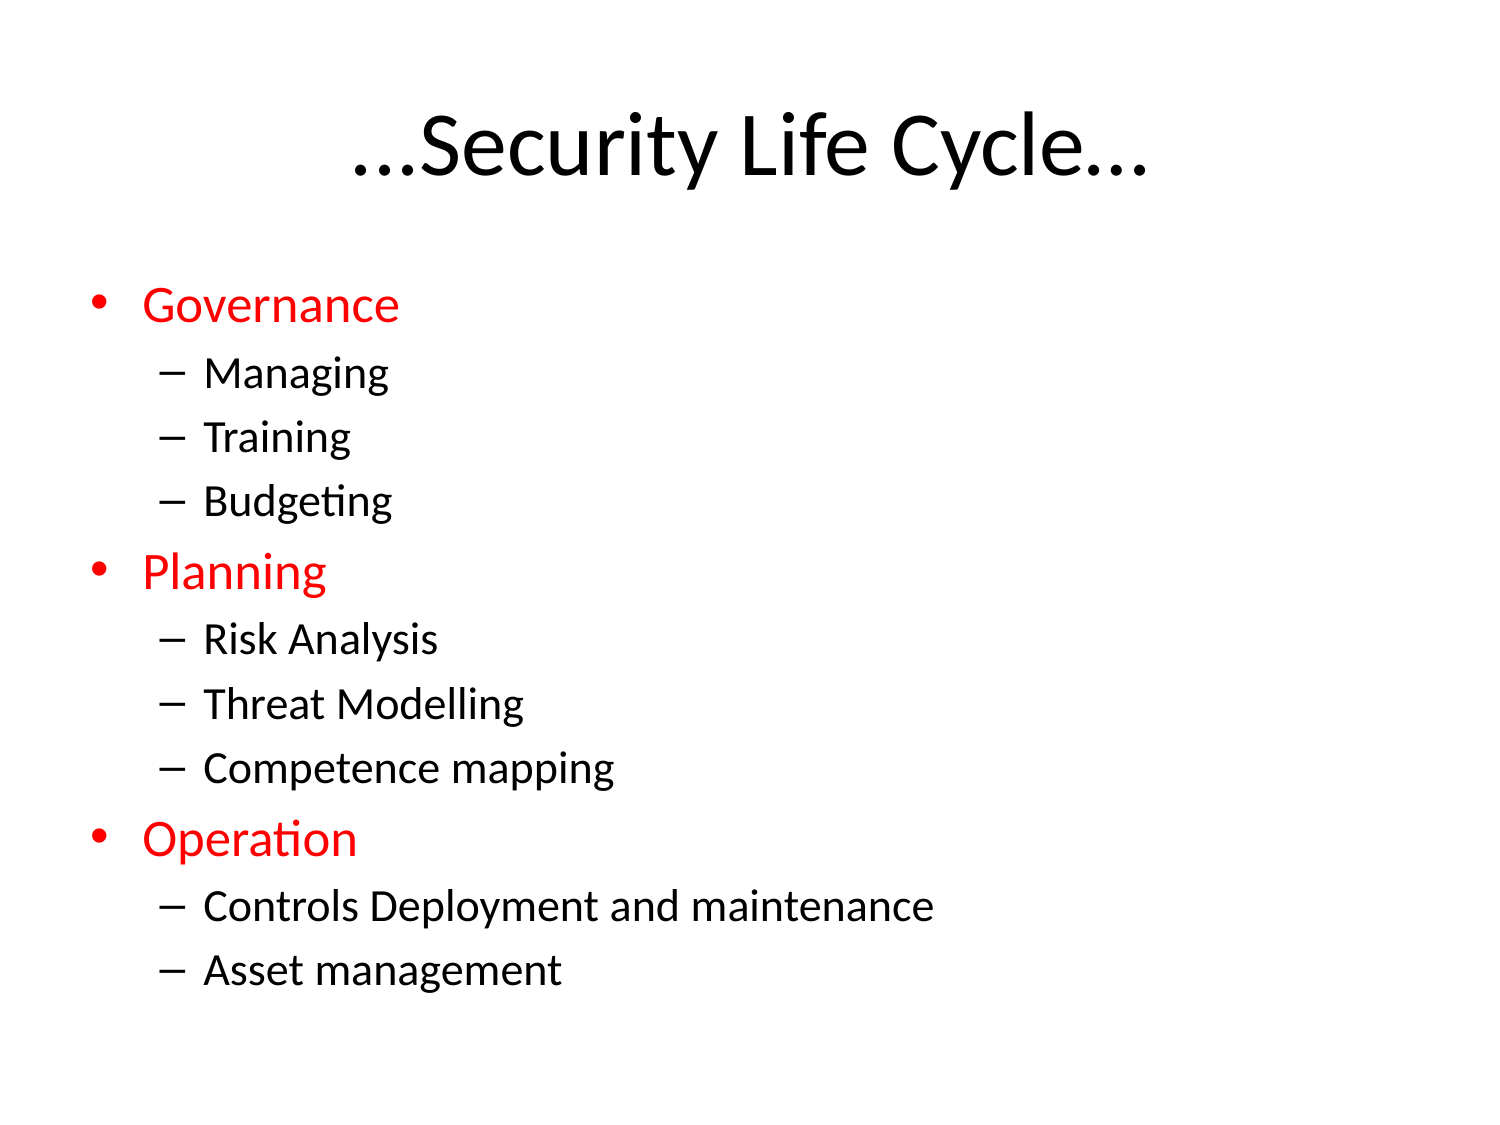

# ...Security Life Cycle…
Governance
Managing
Training
Budgeting
Planning
Risk Analysis
Threat Modelling
Competence mapping
Operation
Controls Deployment and maintenance
Asset management